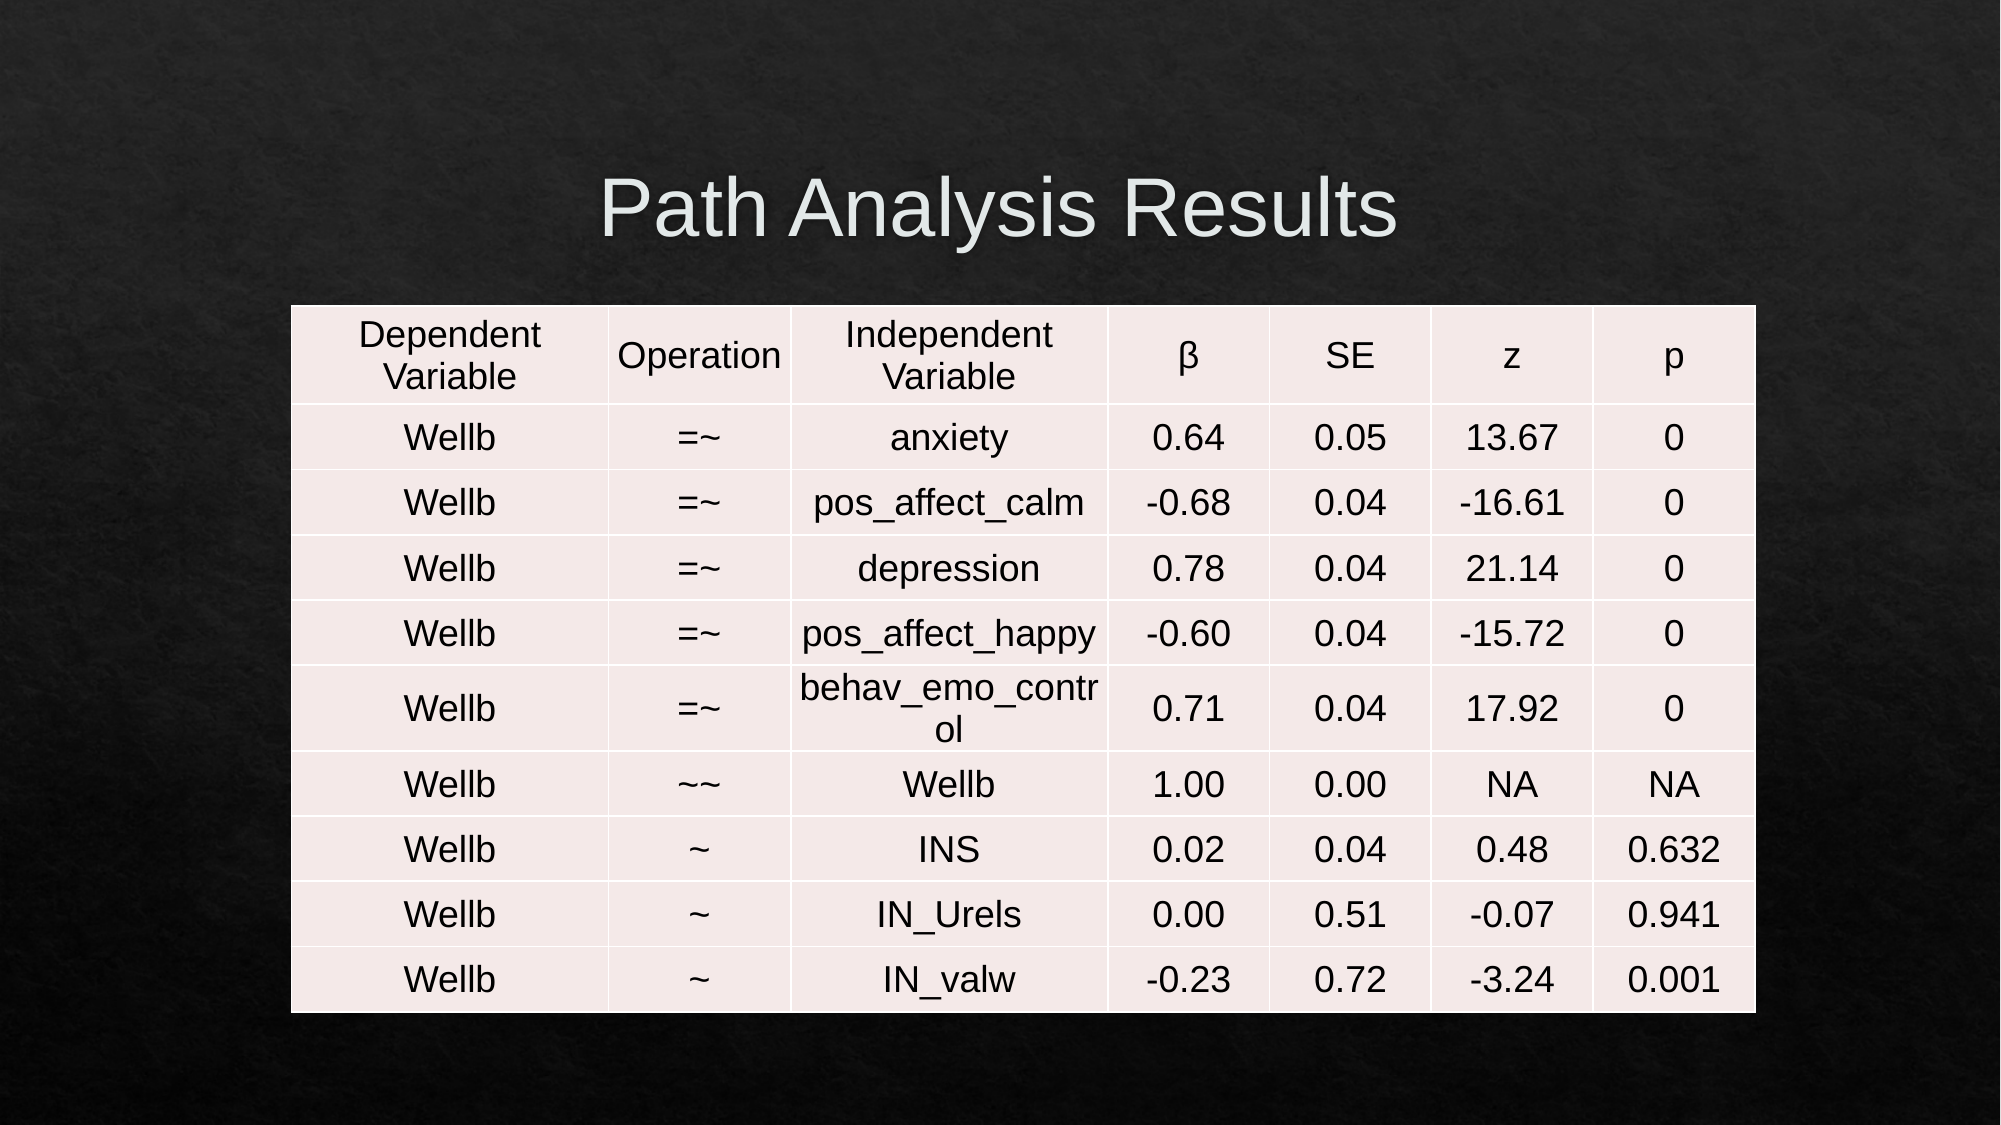

# Path Analysis Results
| Dependent Variable | Operation | Independent Variable | β | SE | z | p |
| --- | --- | --- | --- | --- | --- | --- |
| Wellb | =~ | anxiety | 0.64 | 0.05 | 13.67 | 0 |
| Wellb | =~ | pos\_affect\_calm | -0.68 | 0.04 | -16.61 | 0 |
| Wellb | =~ | depression | 0.78 | 0.04 | 21.14 | 0 |
| Wellb | =~ | pos\_affect\_happy | -0.60 | 0.04 | -15.72 | 0 |
| Wellb | =~ | behav\_emo\_control | 0.71 | 0.04 | 17.92 | 0 |
| Wellb | ~~ | Wellb | 1.00 | 0.00 | NA | NA |
| Wellb | ~ | INS | 0.02 | 0.04 | 0.48 | 0.632 |
| Wellb | ~ | IN\_Urels | 0.00 | 0.51 | -0.07 | 0.941 |
| Wellb | ~ | IN\_valw | -0.23 | 0.72 | -3.24 | 0.001 |